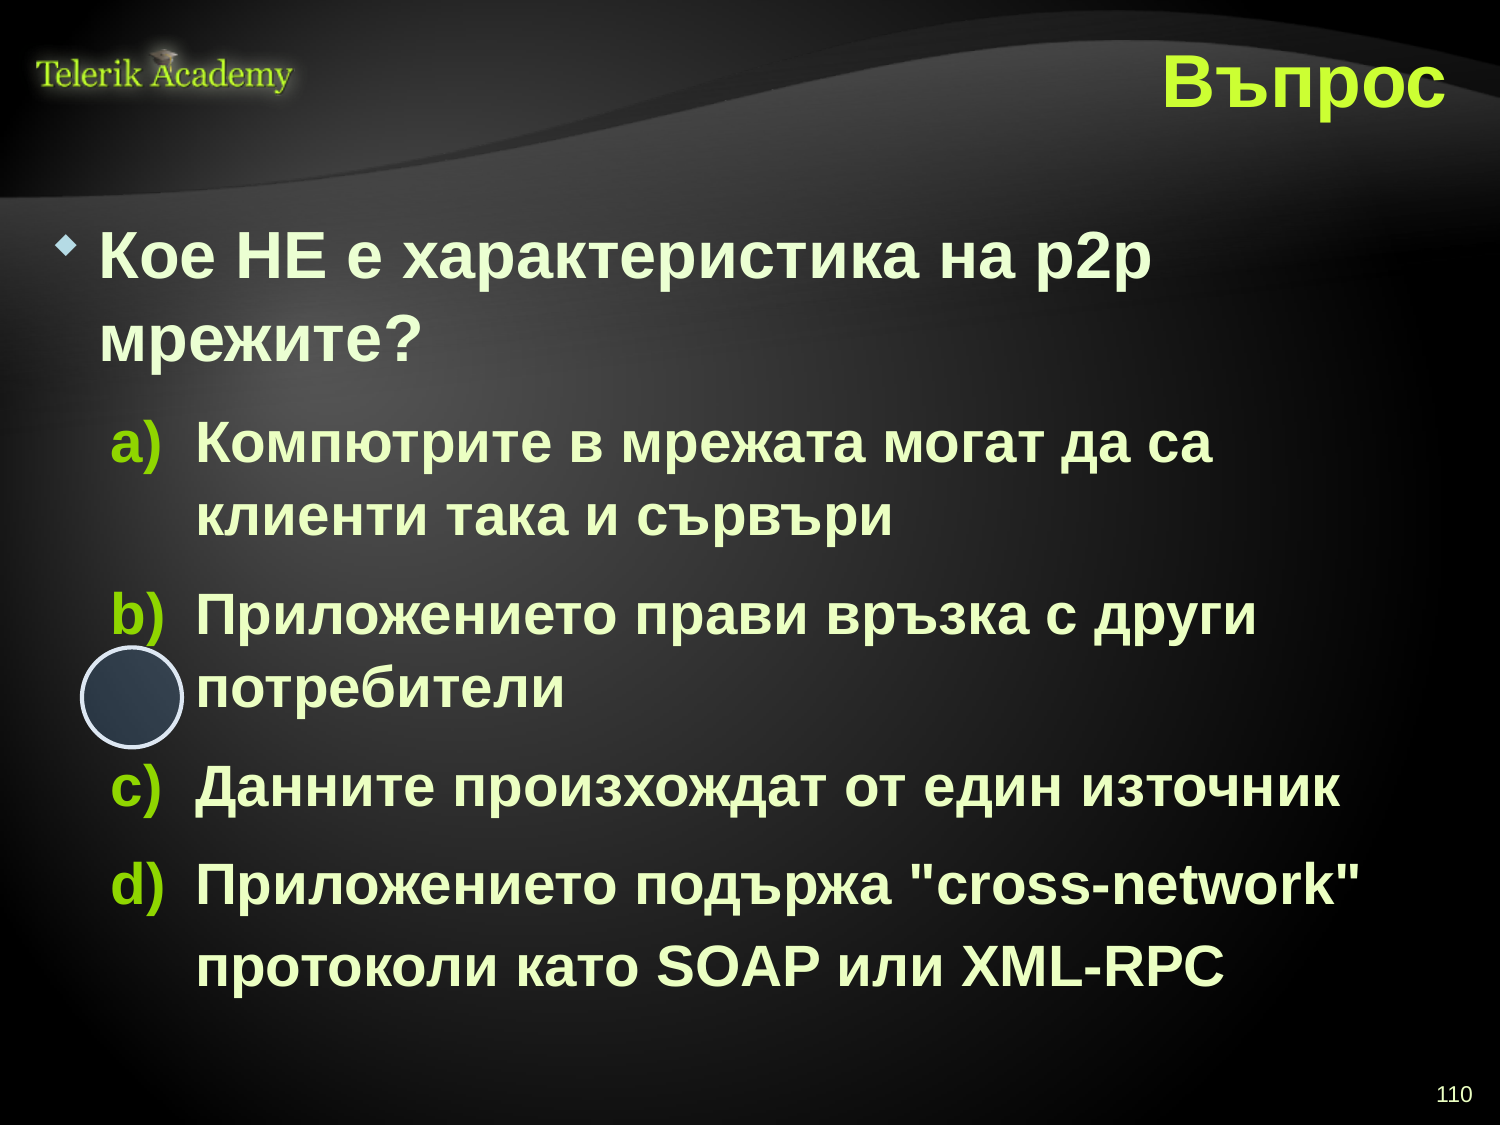

# Въпрос
Кое НЕ е характеристика на p2p мрежите?
Компютрите в мрежата могат да са клиенти така и сървъри
Приложението прави връзка с други потребители
Данните произхождат от един източник
Приложението подържа "cross-network" протоколи като SOAP или XМL-RPC

110